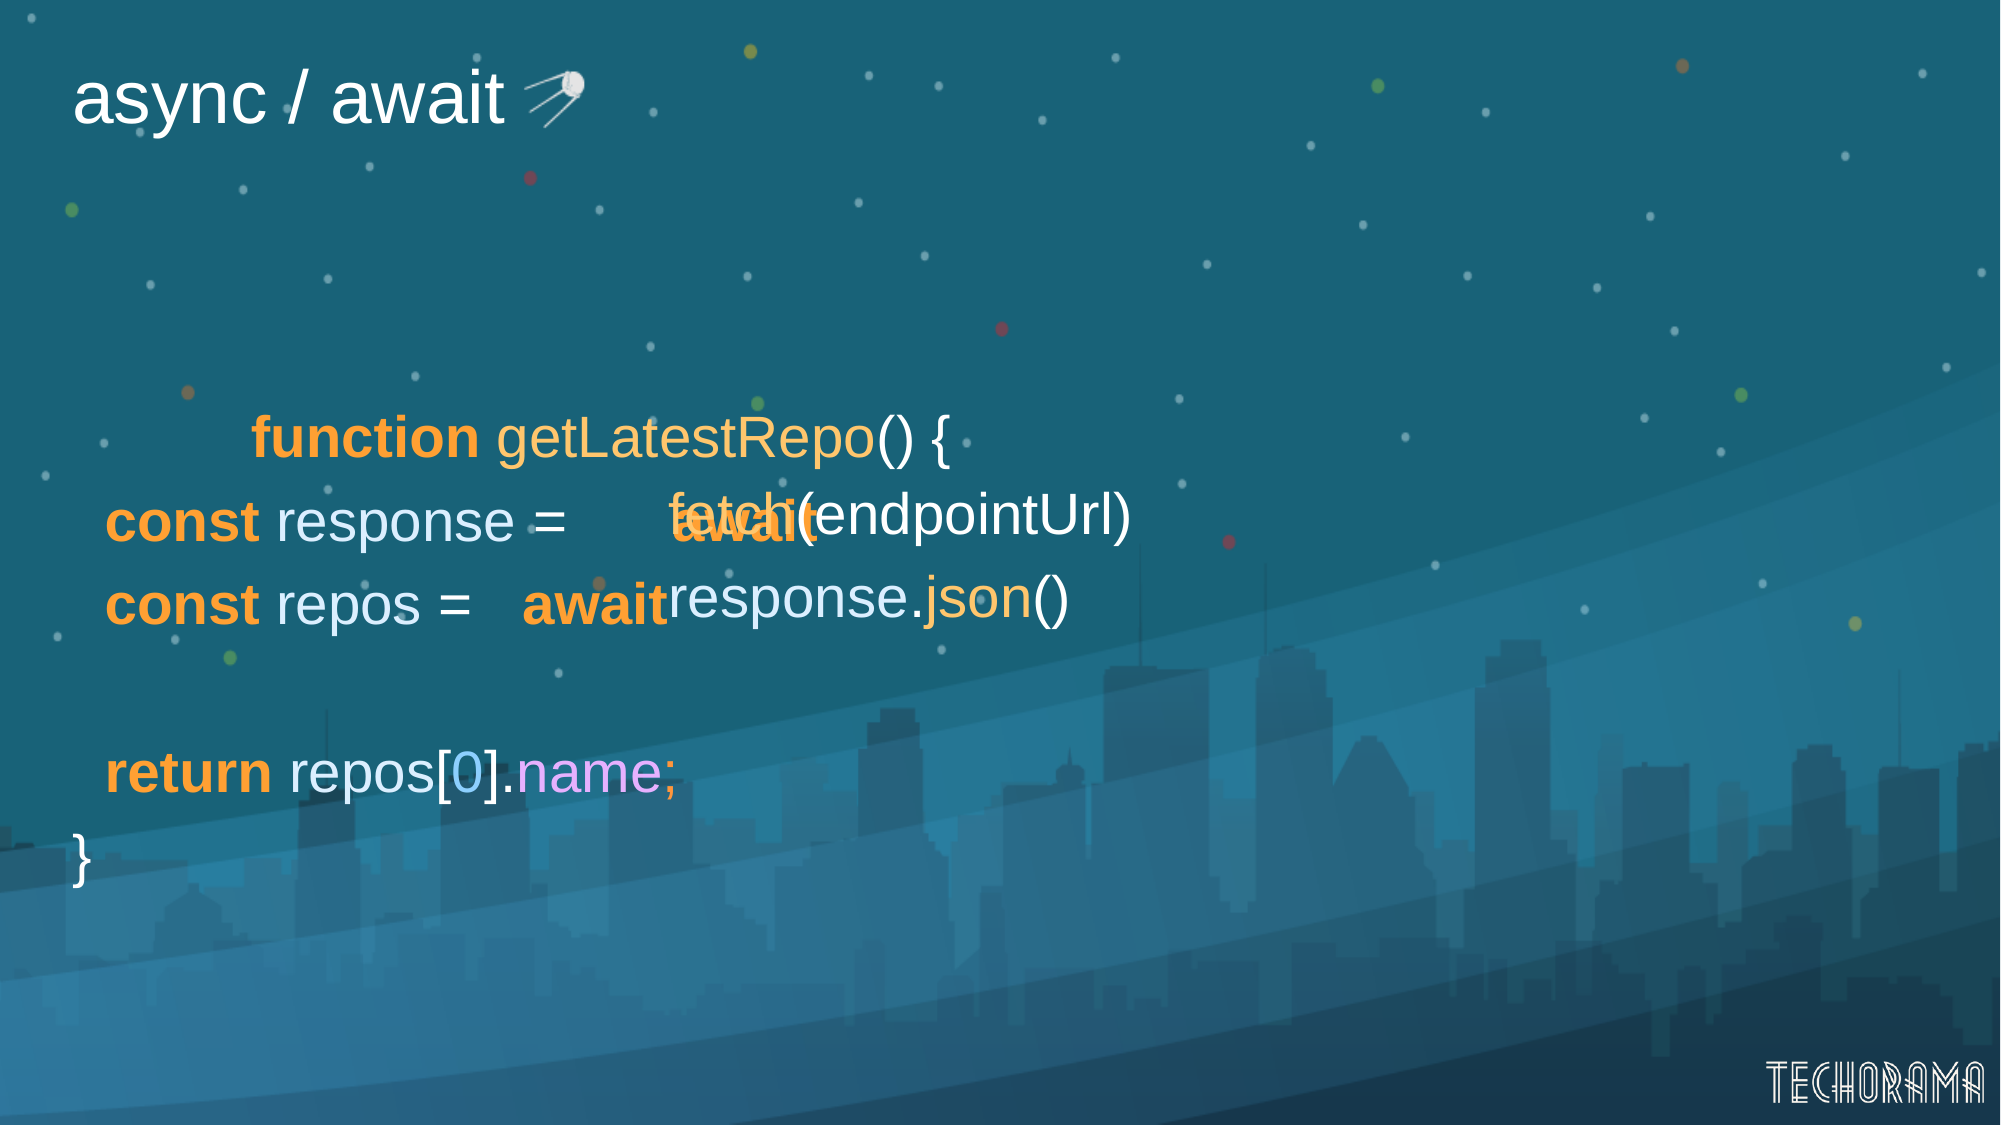

# async / await

           function getLatestRepo() {
  const response = 	await
  const repos = 	await

  return repos[0].name;
}

fetch(endpointUrl)
response.json()